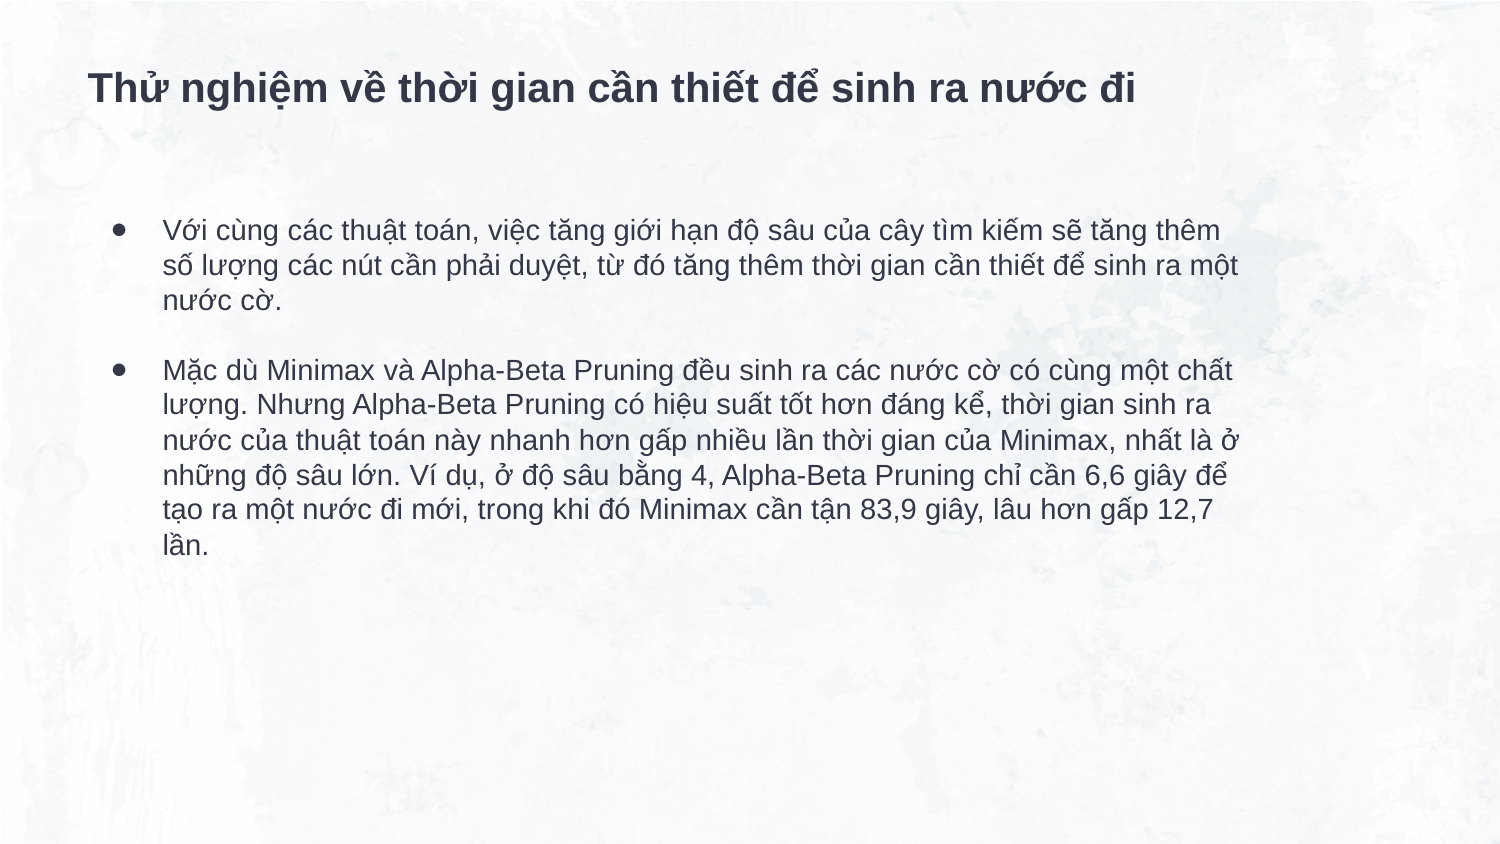

Thử nghiệm về thời gian cần thiết để sinh ra nước đi
Với cùng các thuật toán, việc tăng giới hạn độ sâu của cây tìm kiếm sẽ tăng thêm số lượng các nút cần phải duyệt, từ đó tăng thêm thời gian cần thiết để sinh ra một nước cờ.

Mặc dù Minimax và Alpha-Beta Pruning đều sinh ra các nước cờ có cùng một chất lượng. Nhưng Alpha-Beta Pruning có hiệu suất tốt hơn đáng kể, thời gian sinh ra nước của thuật toán này nhanh hơn gấp nhiều lần thời gian của Minimax, nhất là ở những độ sâu lớn. Ví dụ, ở độ sâu bằng 4, Alpha-Beta Pruning chỉ cần 6,6 giây để tạo ra một nước đi mới, trong khi đó Minimax cần tận 83,9 giây, lâu hơn gấp 12,7 lần.